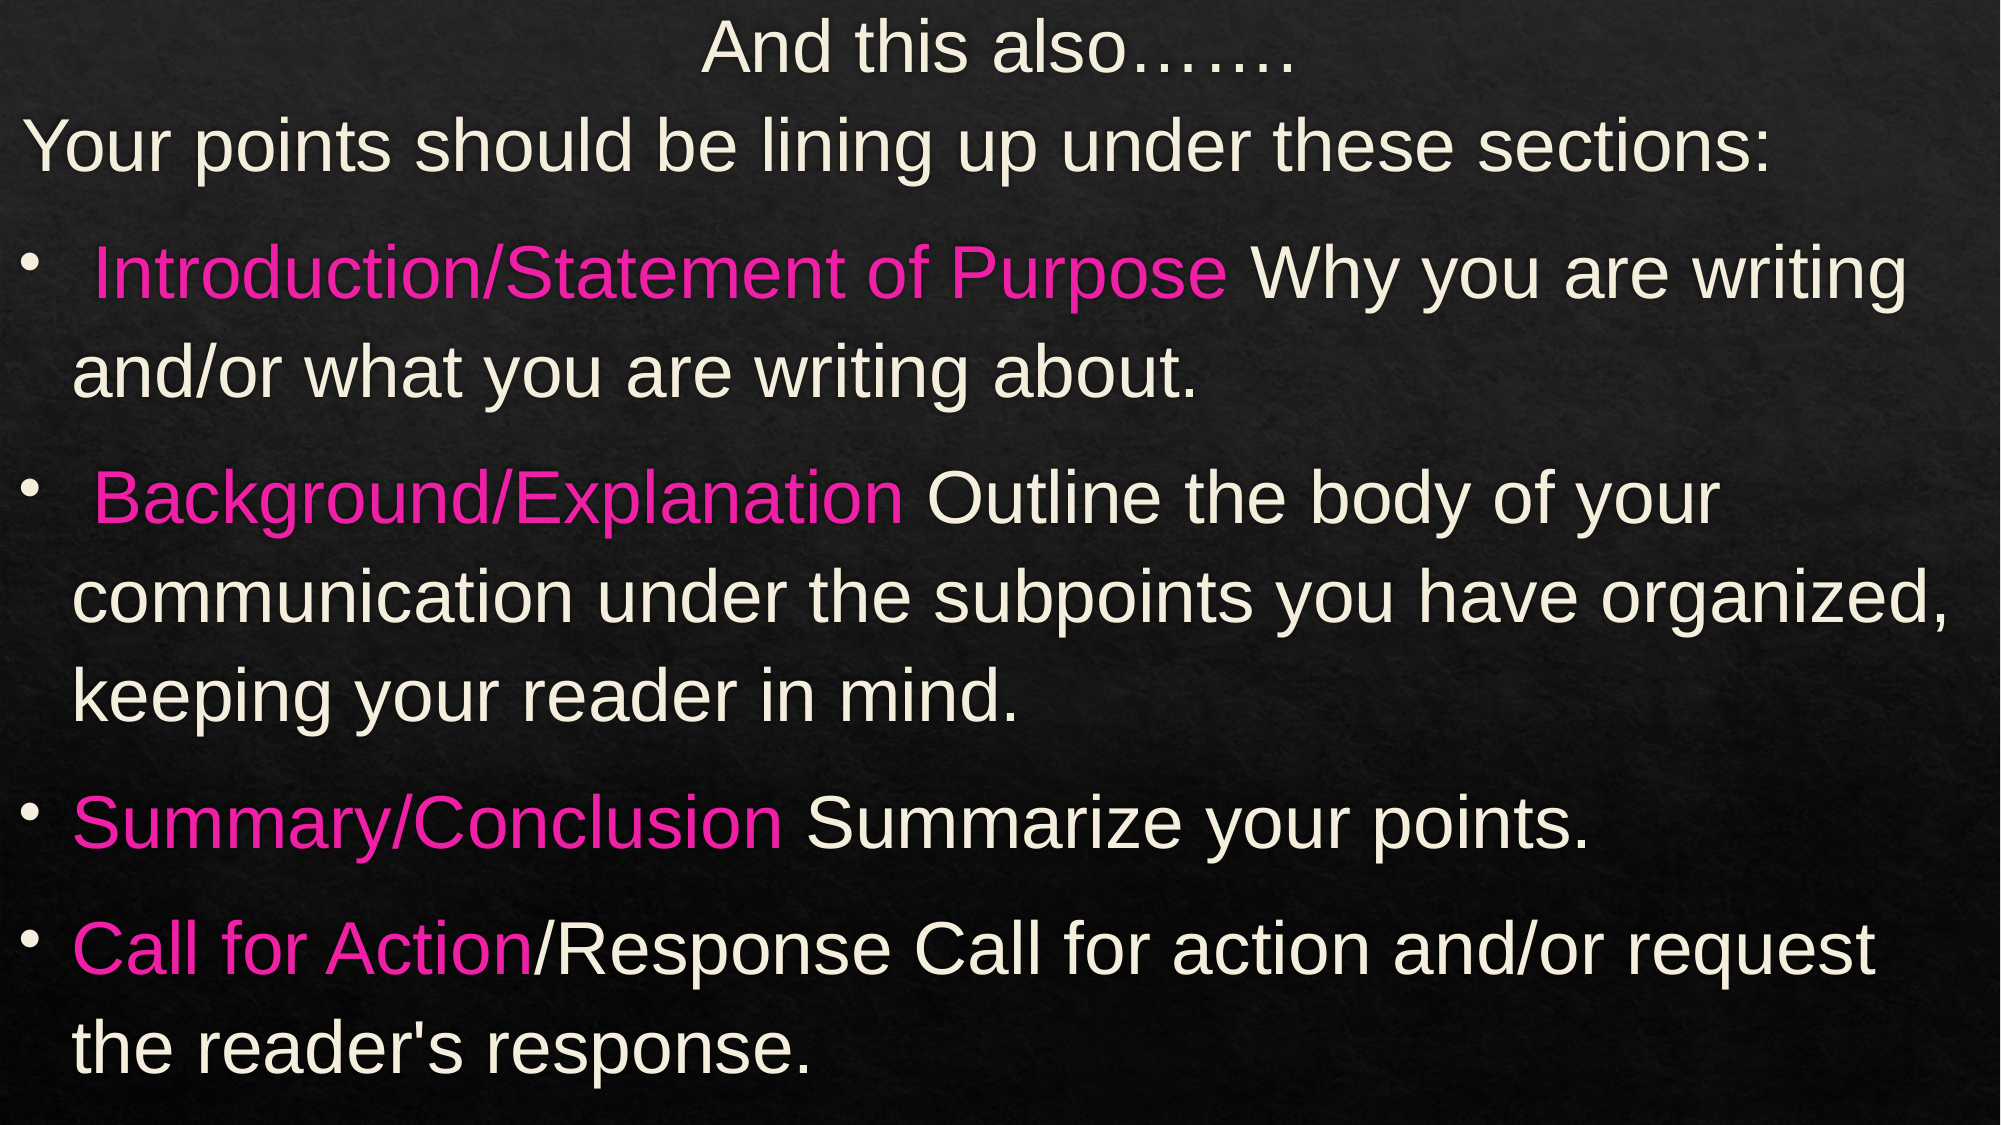

# And this also…….
Your points should be lining up under these sections:
 Introduction/Statement of Purpose Why you are writing and/or what you are writing about.
 Background/Explanation Outline the body of your communication under the subpoints you have organized, keeping your reader in mind.
Summary/Conclusion Summarize your points.
Call for Action/Response Call for action and/or request the reader's response.